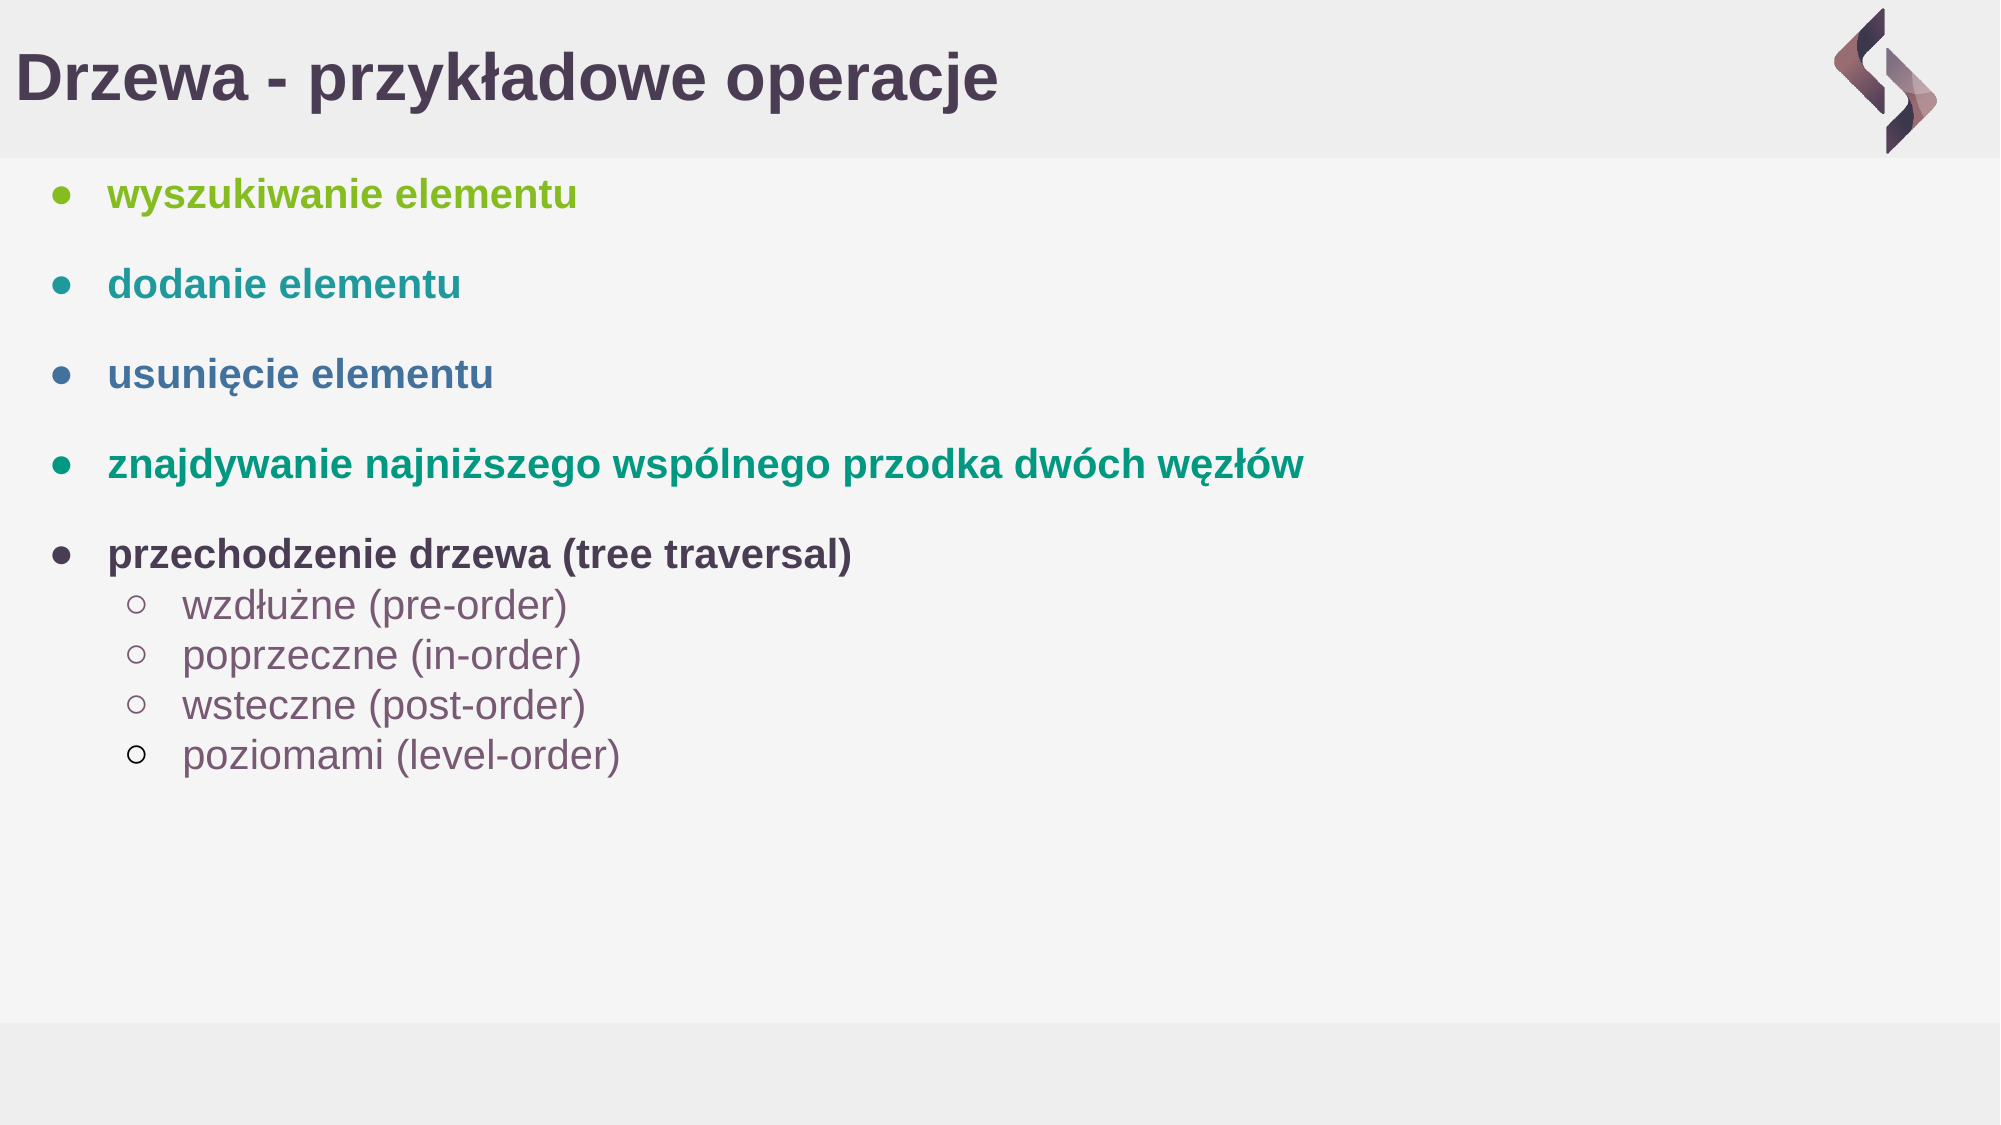

# Drzewa - przykładowe operacje
wyszukiwanie elementu

dodanie elementu

usunięcie elementu

znajdywanie najniższego wspólnego przodka dwóch węzłów

przechodzenie drzewa (tree traversal)
wzdłużne (pre-order)
poprzeczne (in-order)
wsteczne (post-order)
poziomami (level-order)